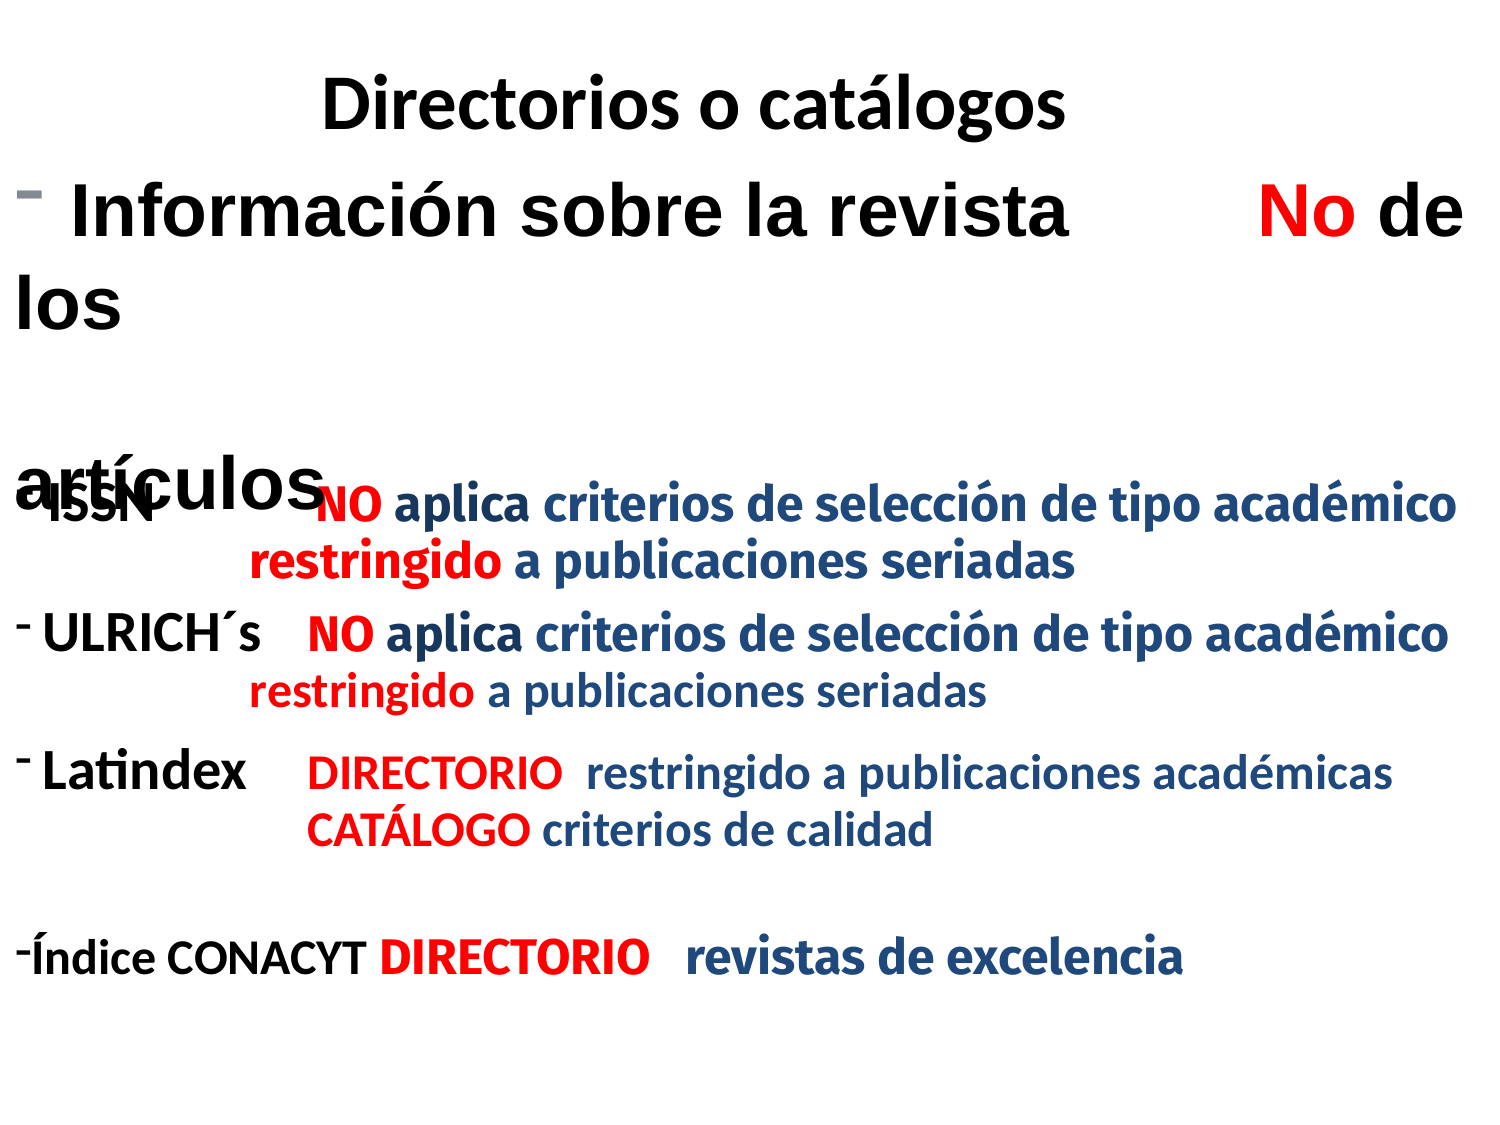

Directorios o catálogos
 Información sobre la revista         No de los
                                                                      artículos
 ISSN 	NO aplica criterios de selección de tipo académico
                    restringido a publicaciones seriadas
 ULRICH´s    NO aplica criterios de selección de tipo académico
                    restringido a publicaciones seriadas
 Latindex    DIRECTORIO  restringido a publicaciones académicas
                          CATÁLOGO criterios de calidad

Índice CONACYT DIRECTORIO   revistas de excelencia